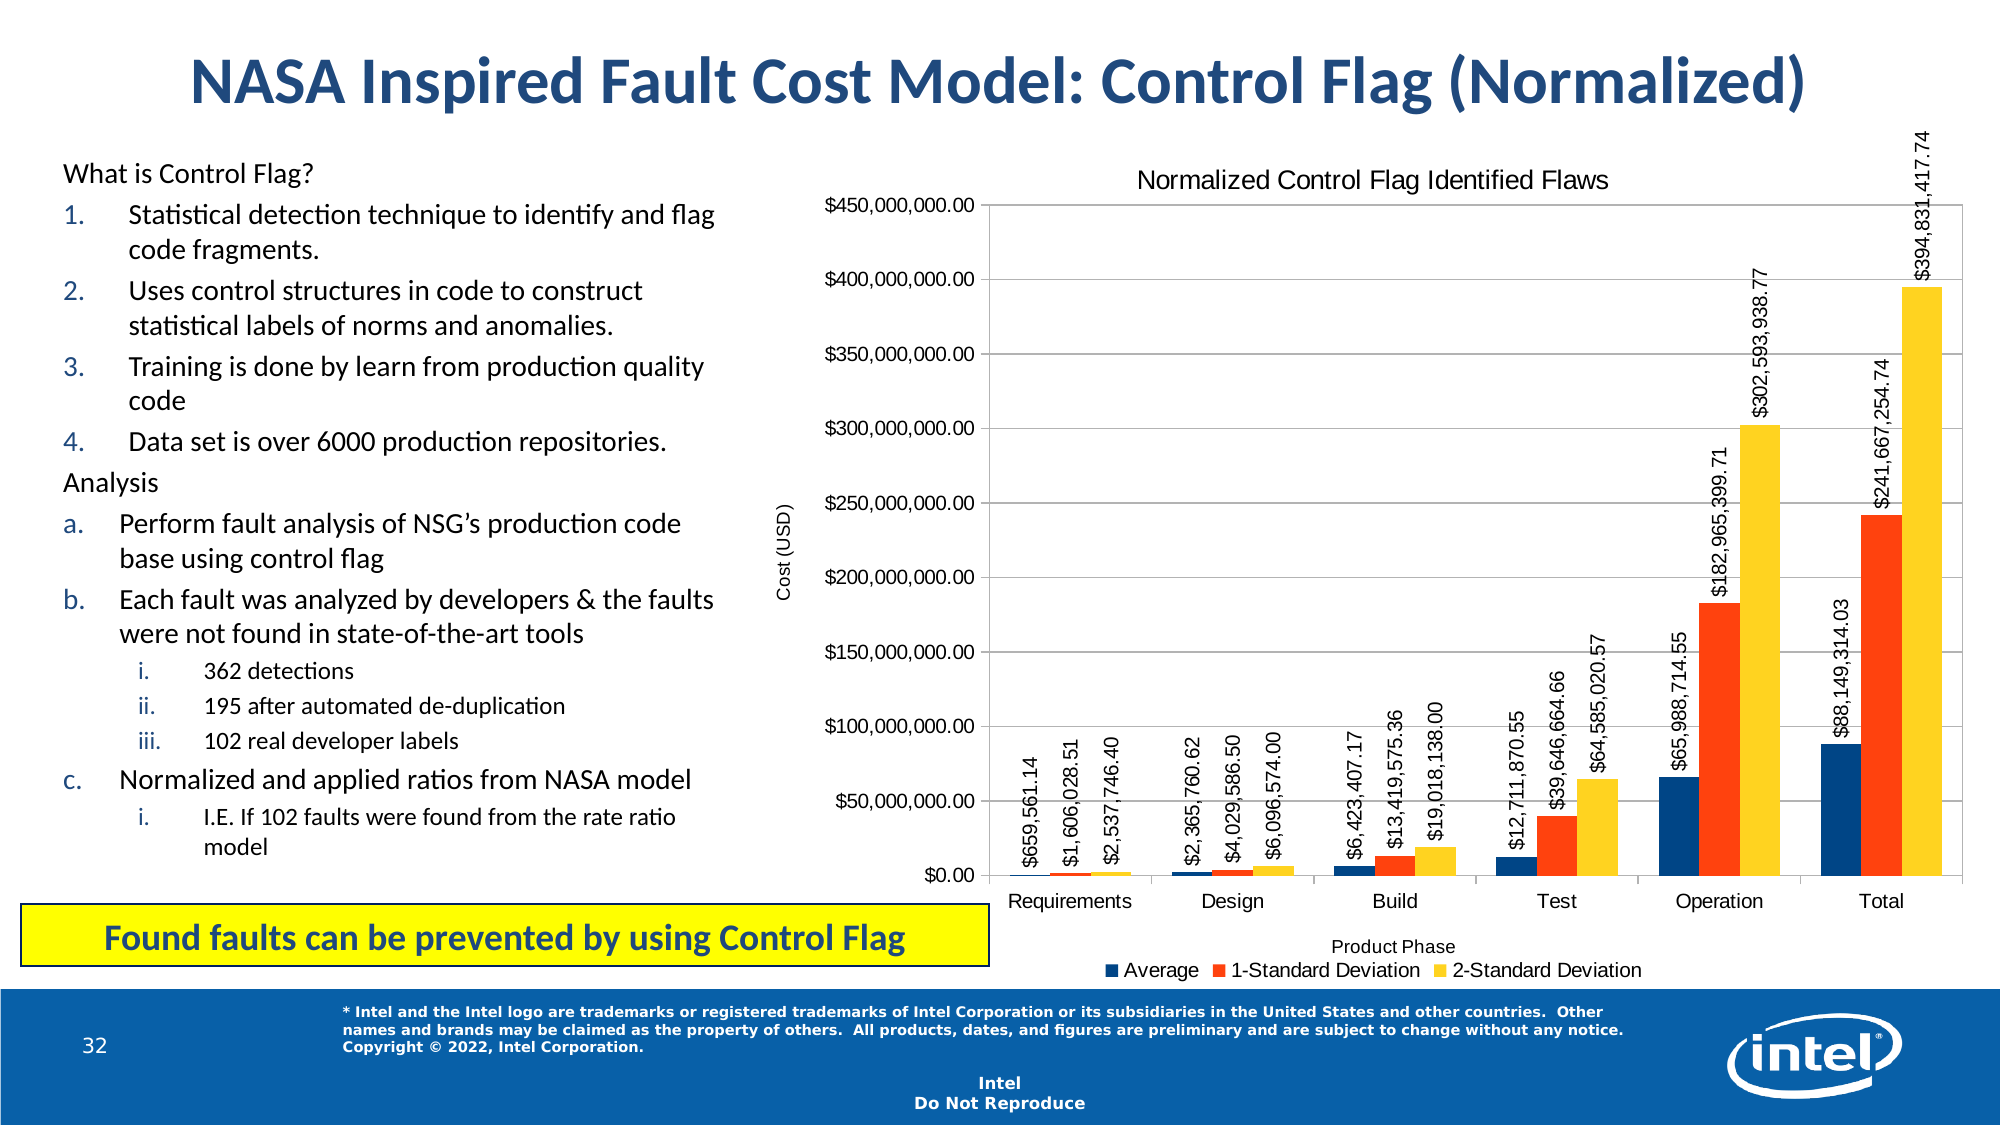

# NASA Inspired Fault Cost Model: Control Flag (Normalized)

### Chart: Normalized Control Flag Identified Flaws

| Category | Average | 1-Standard Deviation | 2-Standard Deviation |
|---|---|---|---|
| Requirements | 659561.1428571428 | 1606028.5102040817 | 2537746.4 |
| Design | 2365760.6233766233 | 4029586.5 | 6096574.0 |
| Build | 6423407.16883117 | 13419575.357142858 | 19018138.0 |
| Test | 12711870.545454547 | 39646664.6632653 | 64585020.57142857 |
| Operation | 65988714.54545455 | 182965399.7142857 | 302593938.7714286 |
| Total | 88149314.02597404 | 241667254.74489796 | 394831417.74285716 |
What is Control Flag?
Statistical detection technique to identify and flag code fragments.
Uses control structures in code to construct statistical labels of norms and anomalies.
Training is done by learn from production quality code
Data set is over 6000 production repositories.
Analysis
Perform fault analysis of NSG’s production code base using control flag
Each fault was analyzed by developers & the faults were not found in state-of-the-art tools
362 detections
195 after automated de-duplication
102 real developer labels
Normalized and applied ratios from NASA model
I.E. If 102 faults were found from the rate ratio model
Found faults can be prevented by using Control Flag